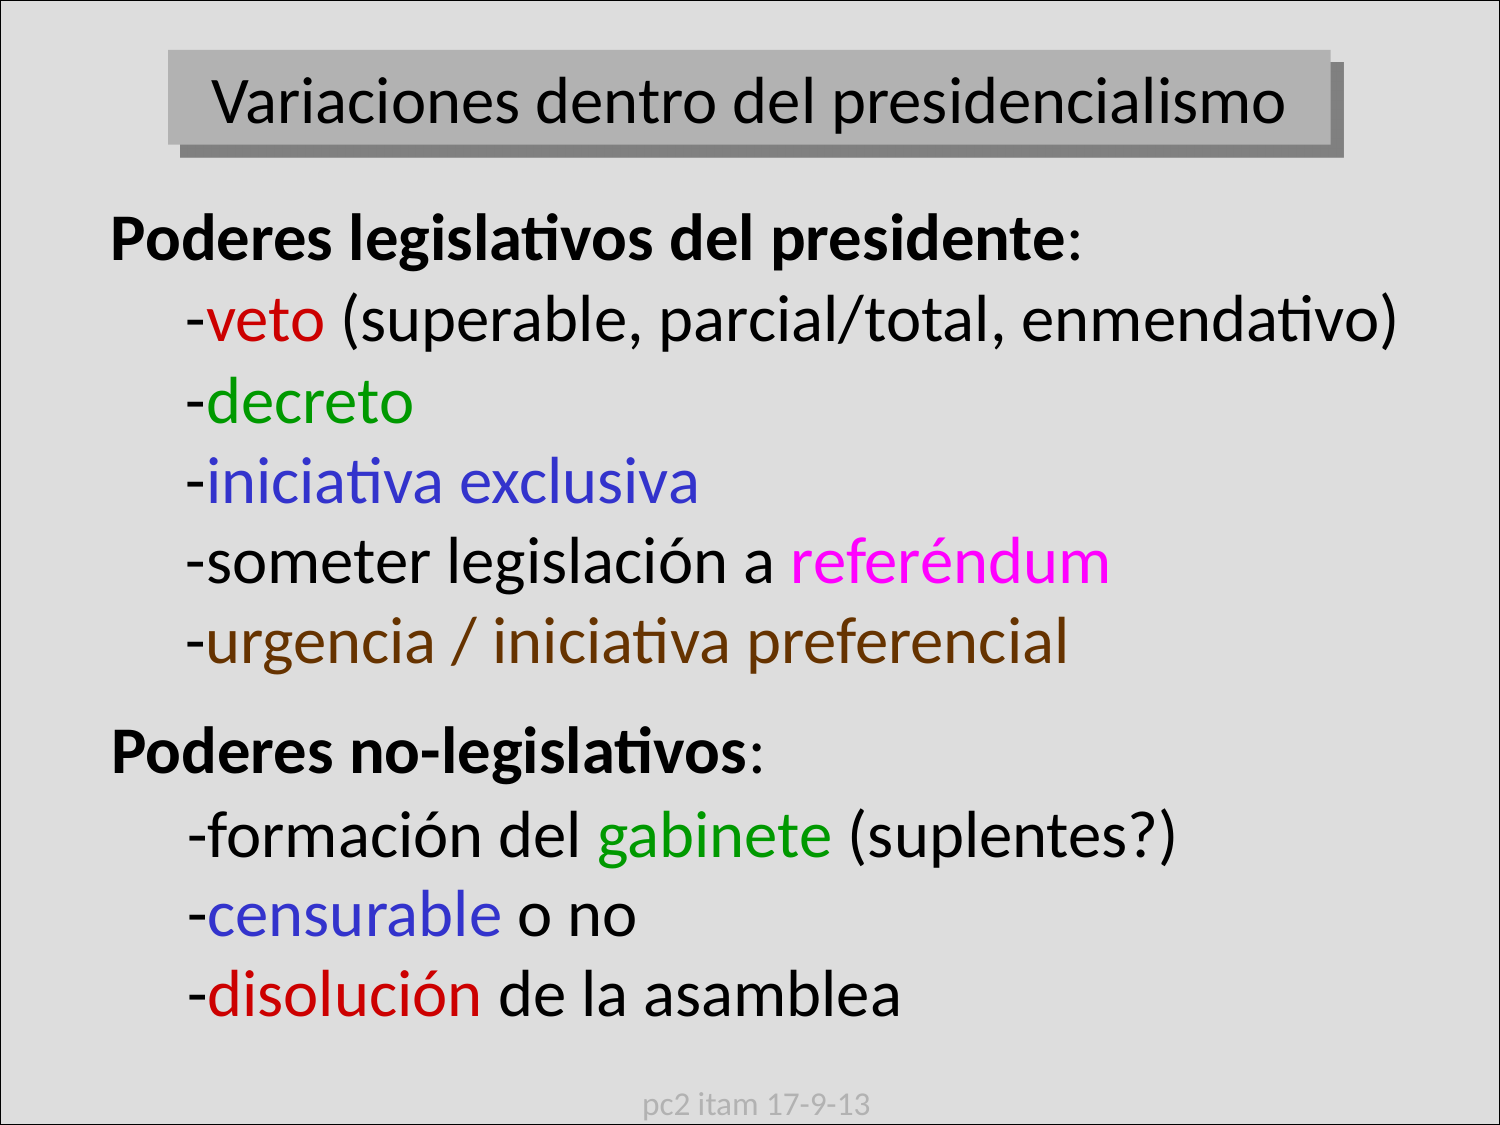

Variaciones dentro del presidencialismo
Poderes legislativos del presidente:
	-veto (superable, parcial/total, enmendativo)
	-decreto
	-iniciativa exclusiva
	-someter legislación a referéndum
	-urgencia / iniciativa preferencial
Poderes no-legislativos:
	-formación del gabinete (suplentes?)
	-censurable o no
-disolución de la asamblea